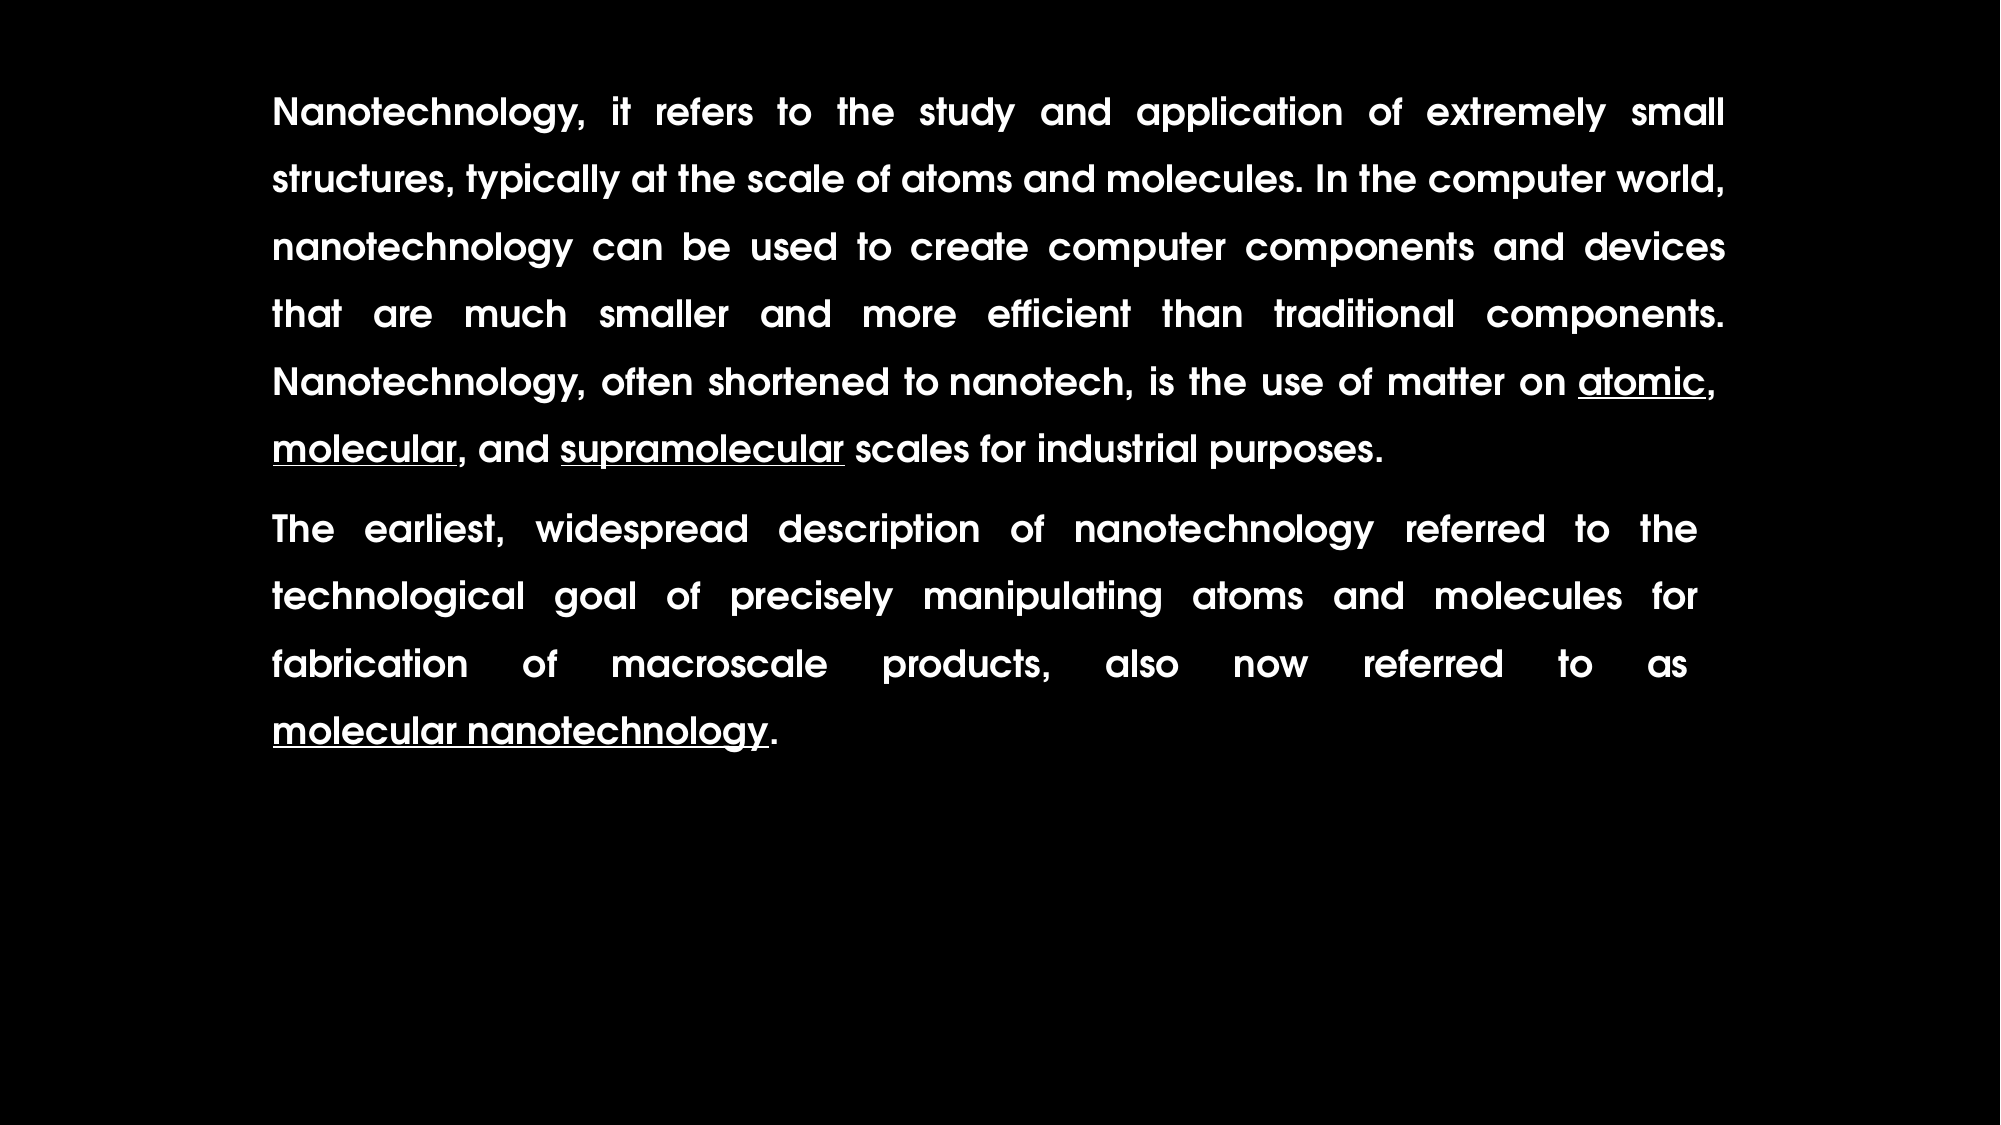

Nanotechnology, it refers to the study and application of extremely small structures, typically at the scale of atoms and molecules. In the computer world, nanotechnology can be used to create computer components and devices that are much smaller and more efficient than traditional components. Nanotechnology, often shortened to nanotech, is the use of matter on atomic, molecular, and supramolecular scales for industrial purposes.
The earliest, widespread description of nanotechnology referred to the technological goal of precisely manipulating atoms and molecules for fabrication of macroscale products, also now referred to as molecular nanotechnology.